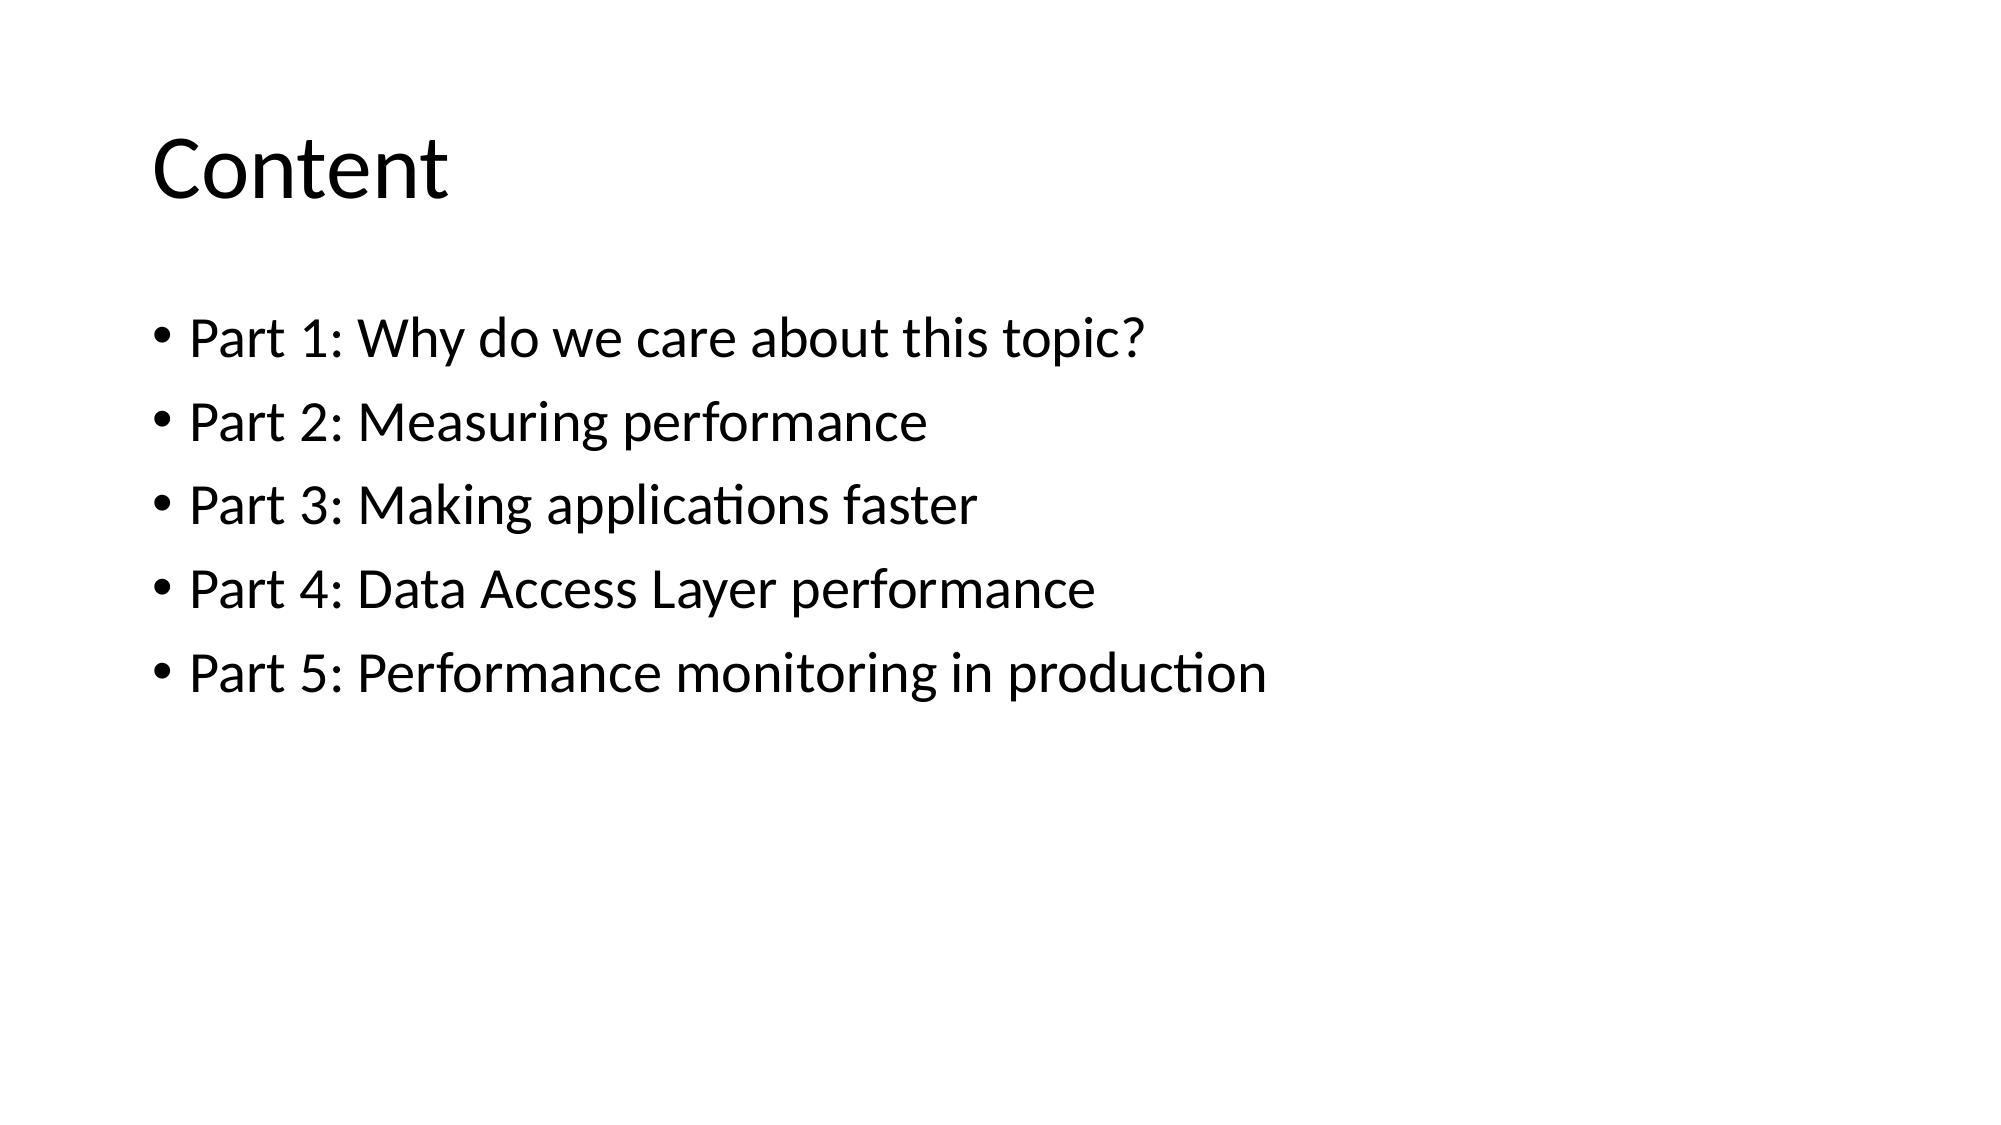

# Content
Part 1: Why do we care about this topic?
Part 2: Measuring performance
Part 3: Making applications faster
Part 4: Data Access Layer performance
Part 5: Performance monitoring in production